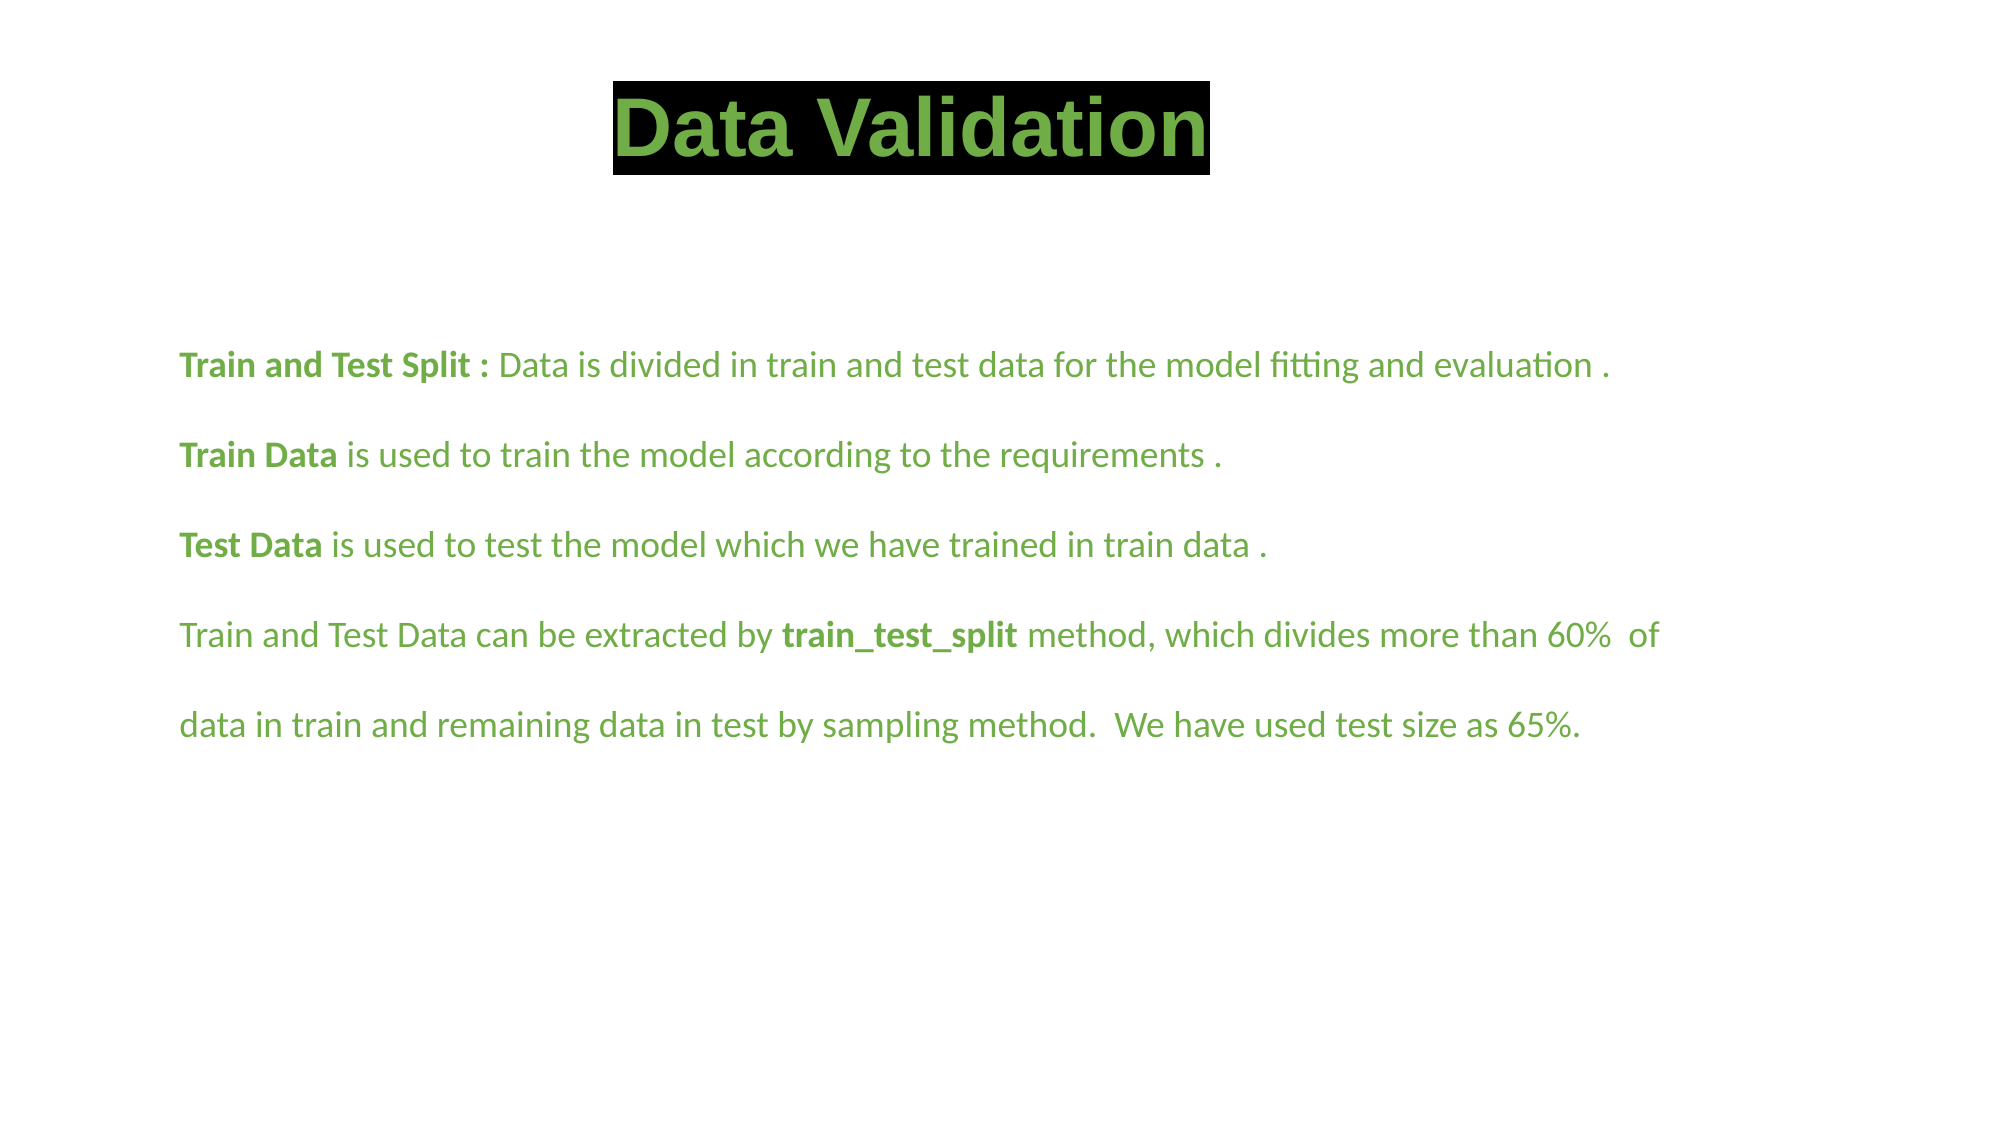

# Data Validation
Train and Test Split : Data is divided in train and test data for the model fitting and evaluation .
Train Data is used to train the model according to the requirements .
Test Data is used to test the model which we have trained in train data .
Train and Test Data can be extracted by train_test_split method, which divides more than 60%  of data in train and remaining data in test by sampling method.  We have used test size as 65%.